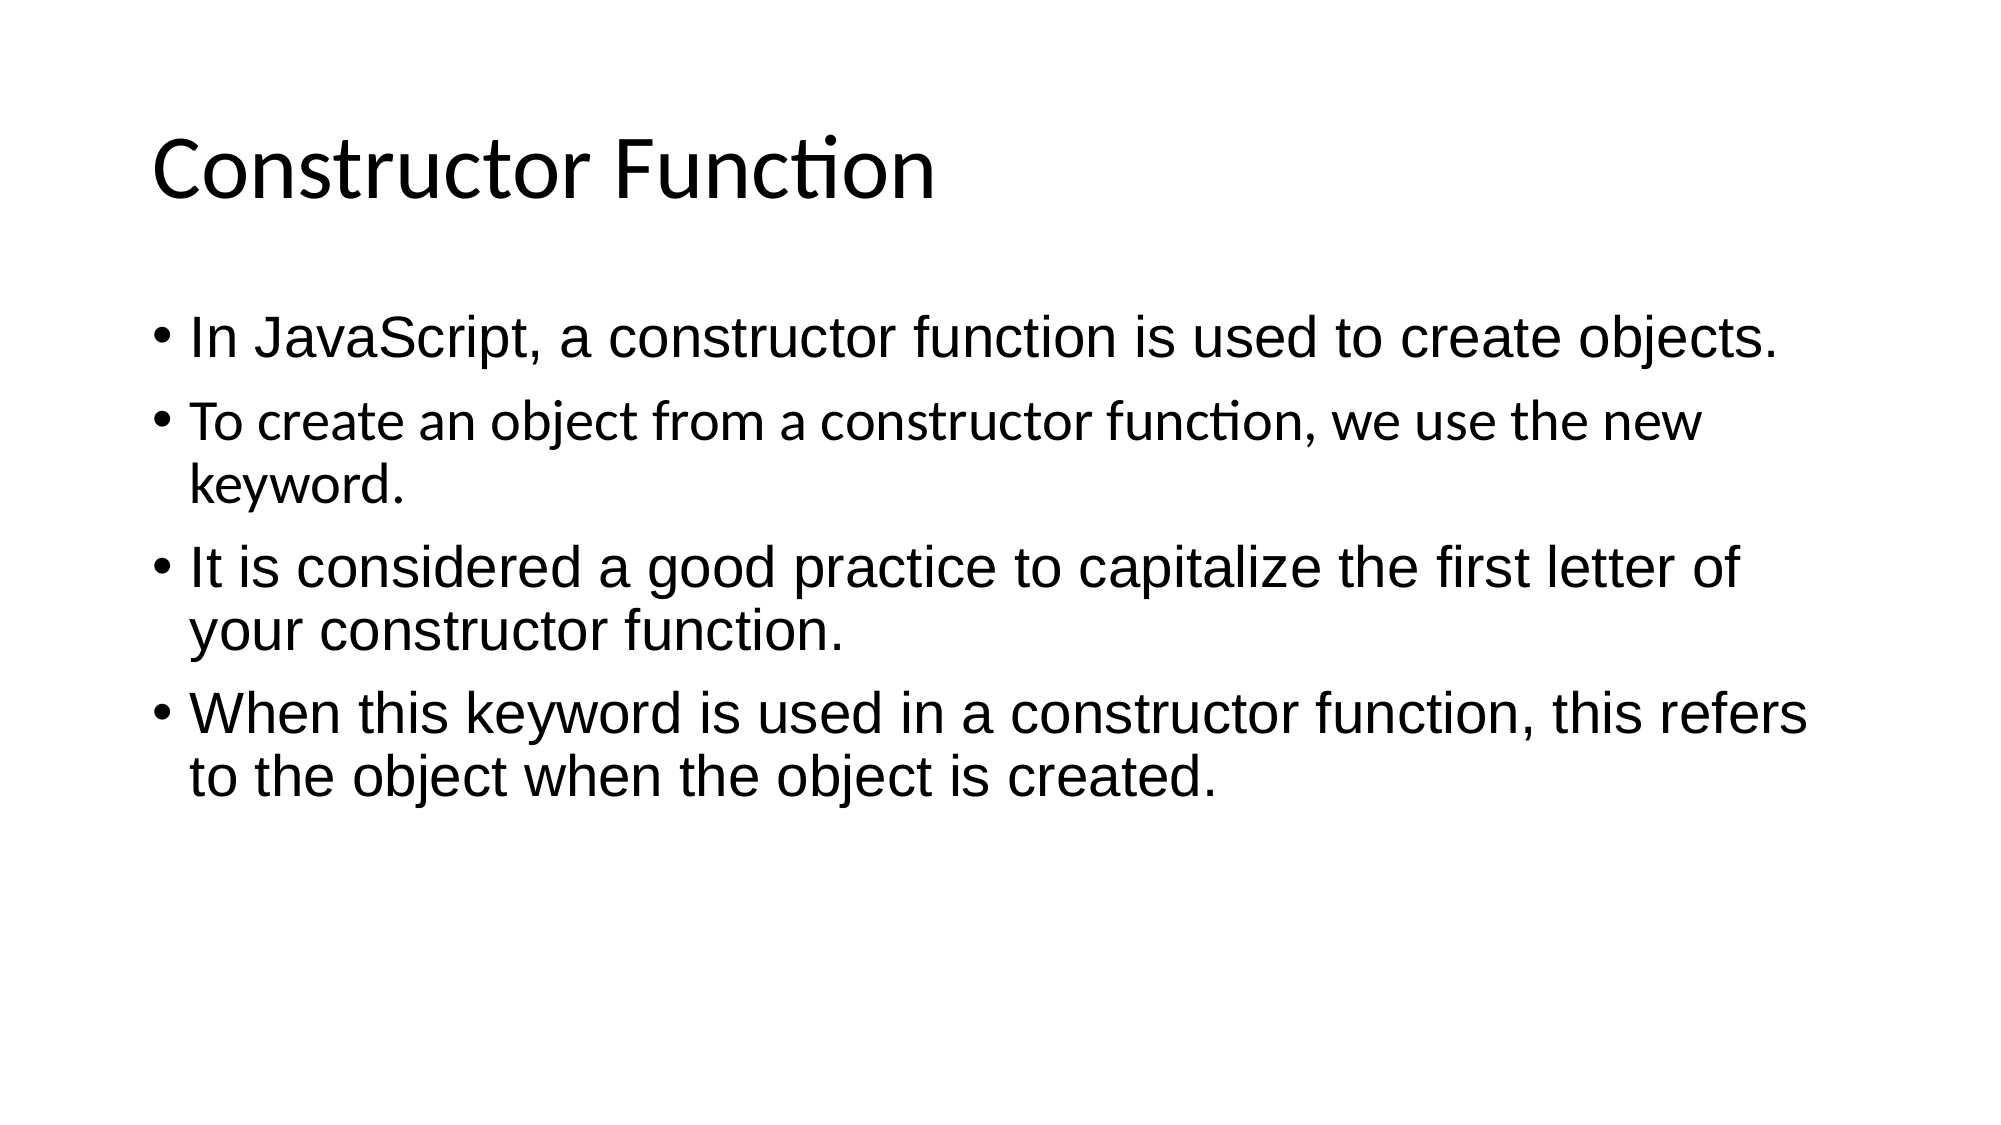

# Constructor Function
In JavaScript, a constructor function is used to create objects.
To create an object from a constructor function, we use the new keyword.
It is considered a good practice to capitalize the first letter of your constructor function.
When this keyword is used in a constructor function, this refers to the object when the object is created.